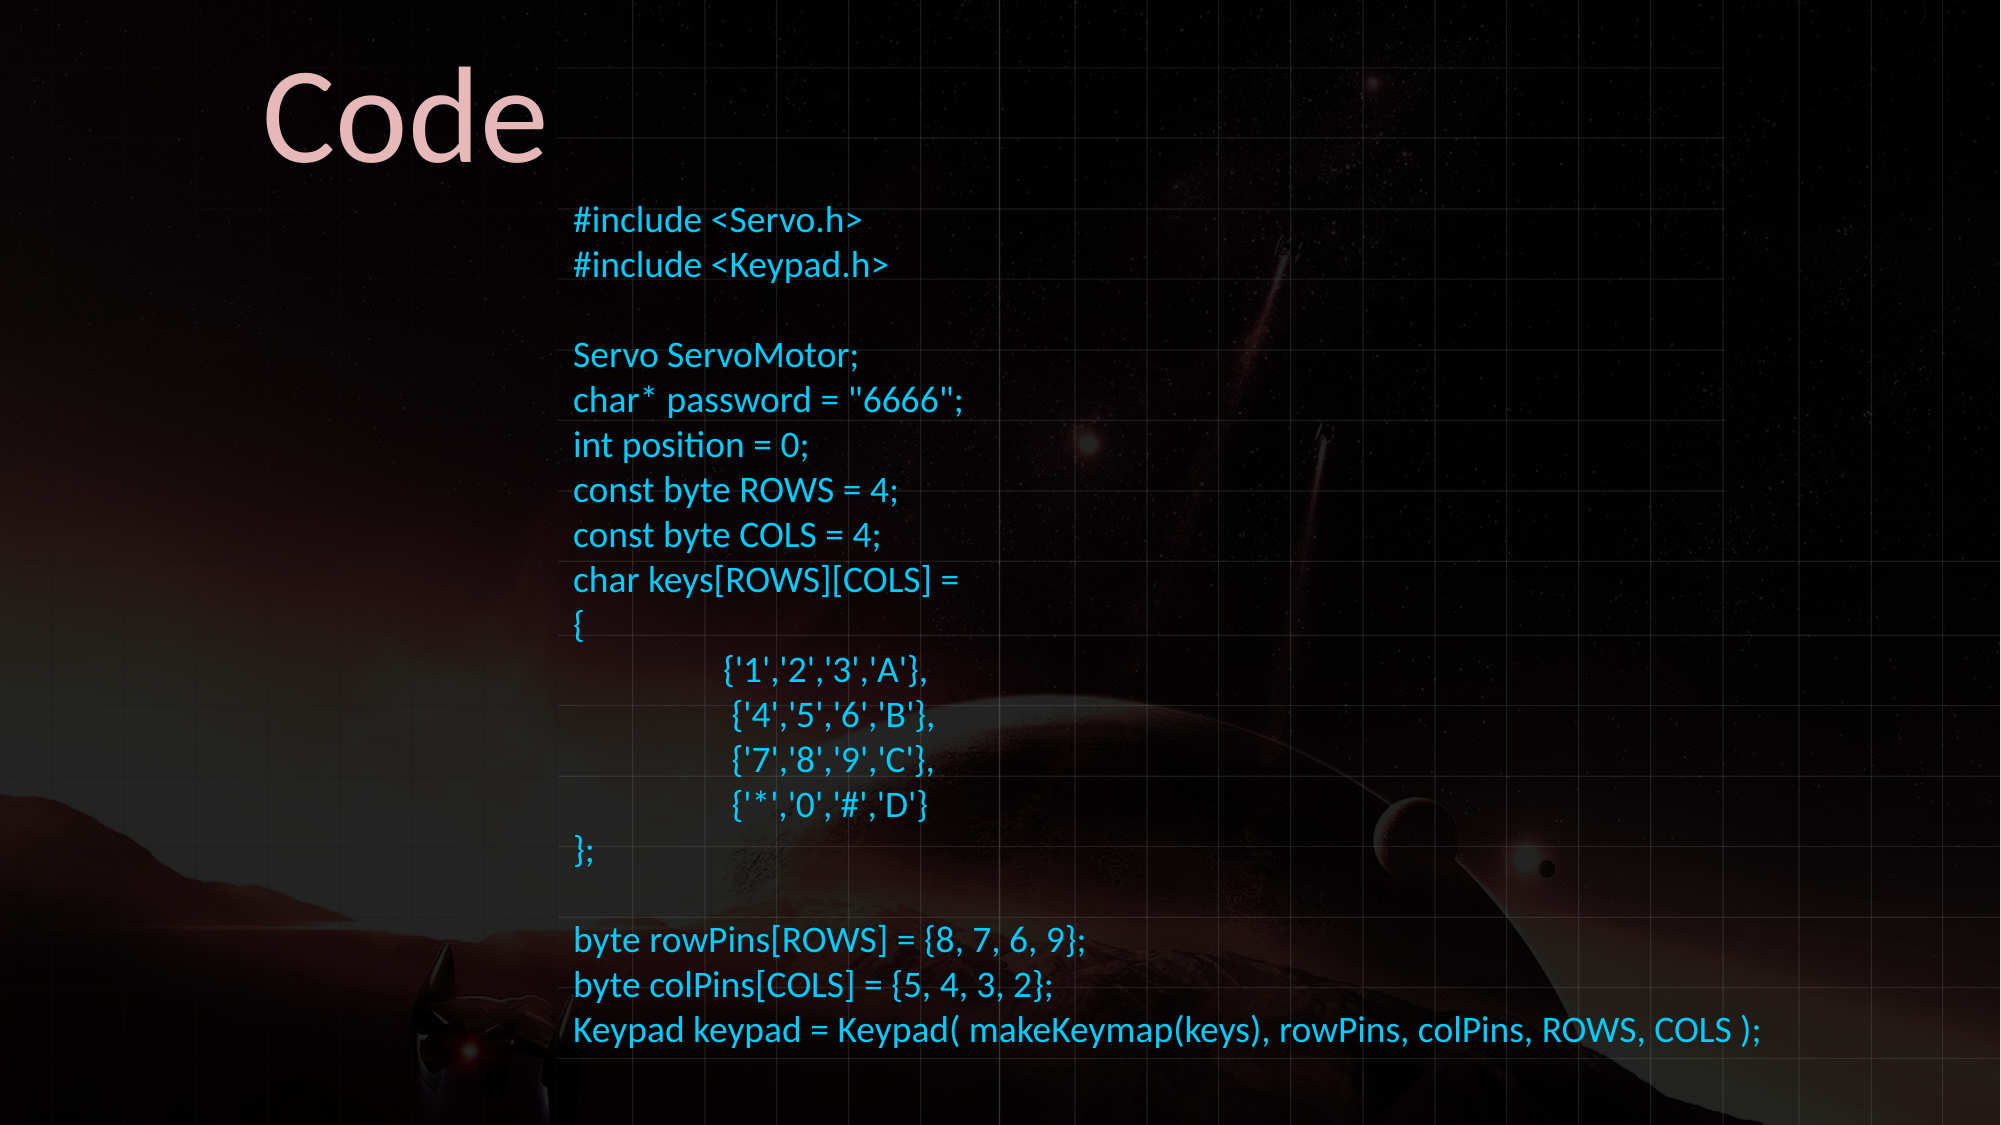

# Code
#include <Servo.h>
#include <Keypad.h>

Servo ServoMotor;
char* password = "6666";
int position = 0;
const byte ROWS = 4;
const byte COLS = 4;
char keys[ROWS][COLS] =
{
	{'1','2','3','A'},
 	 {'4','5','6','B'},
 	 {'7','8','9','C'},
 	 {'*','0','#','D'}
};

byte rowPins[ROWS] = {8, 7, 6, 9};
byte colPins[COLS] = {5, 4, 3, 2};
Keypad keypad = Keypad( makeKeymap(keys), rowPins, colPins, ROWS, COLS );